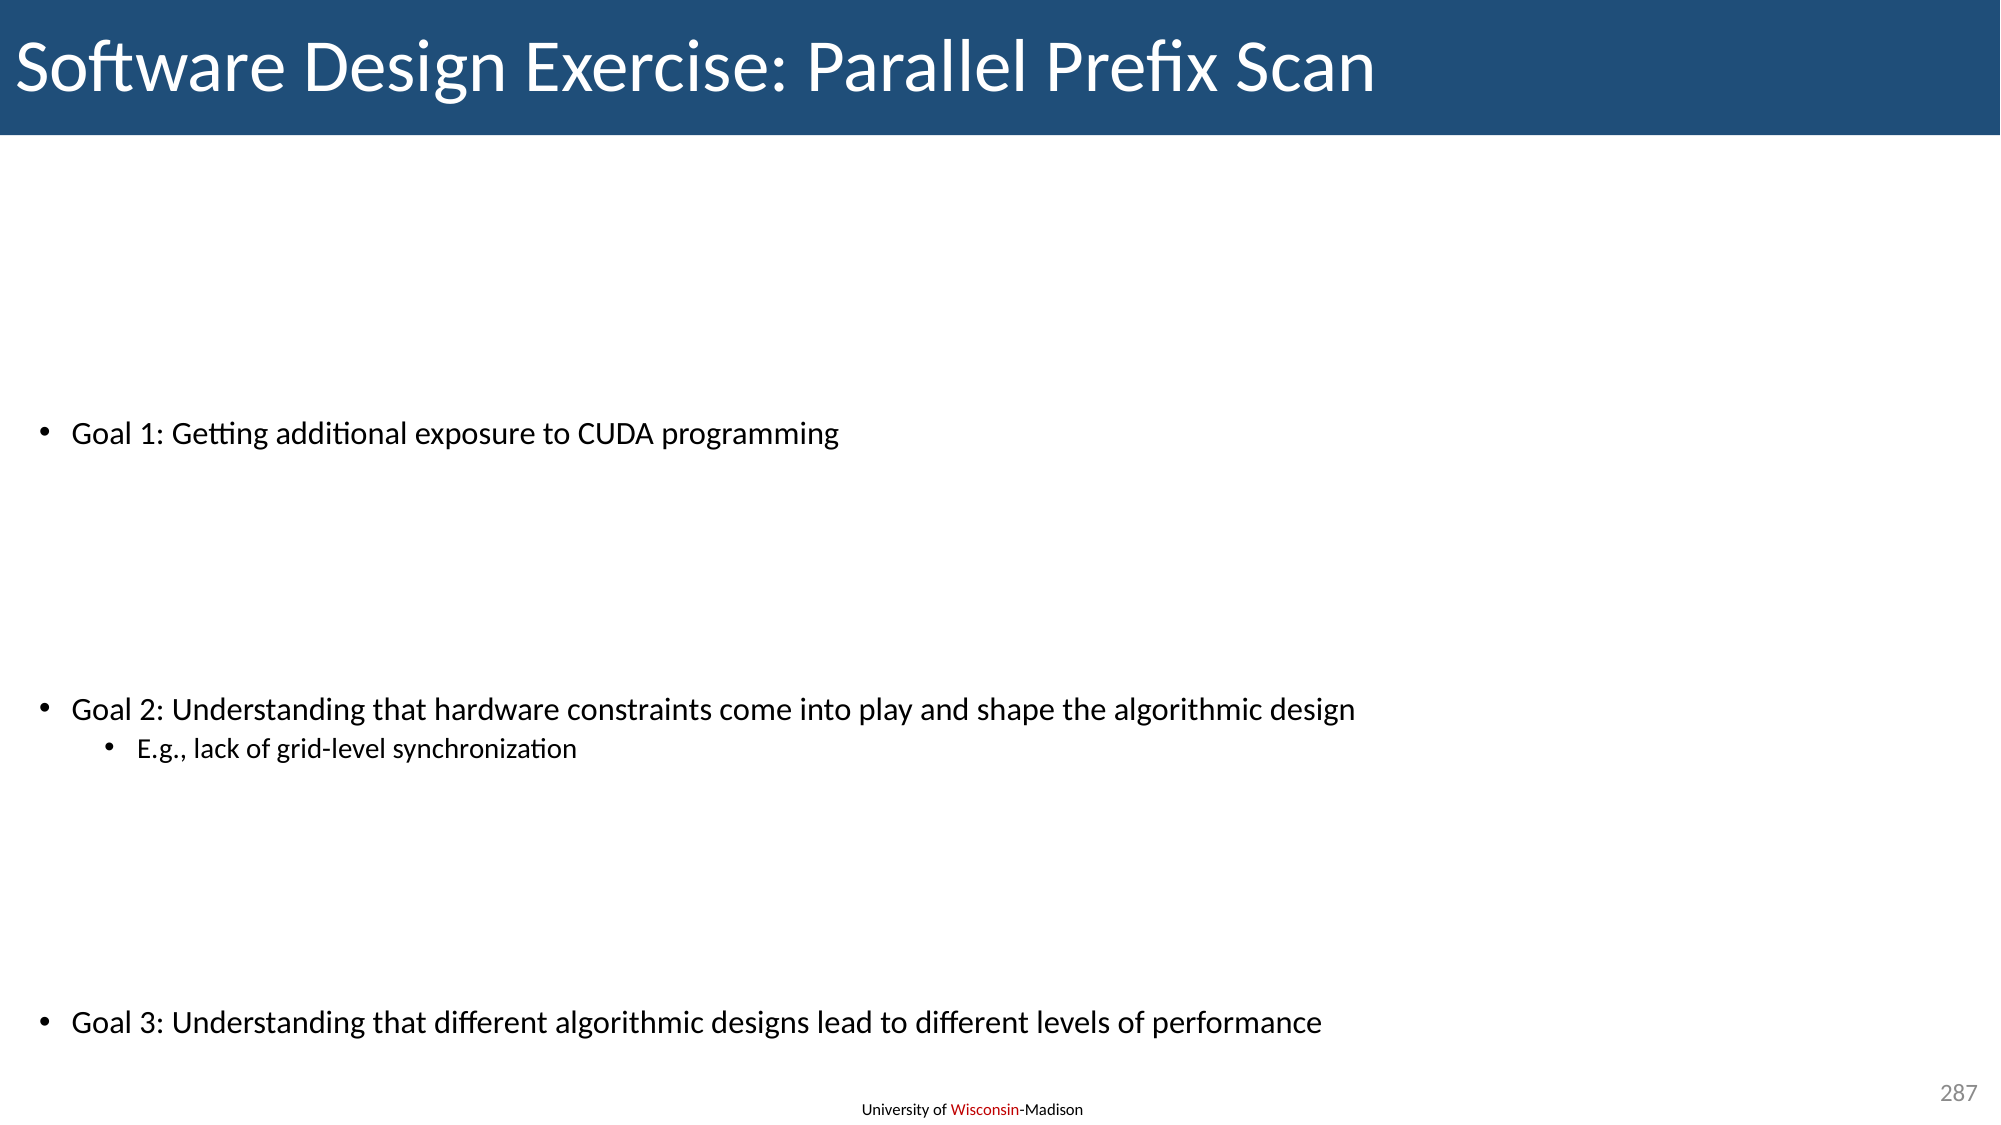

# Software Design Exercise: Parallel Prefix Scan

Goal 1: Getting additional exposure to CUDA programming

Goal 2: Understanding that hardware constraints come into play and shape the algorithmic design
E.g., lack of grid-level synchronization

Goal 3: Understanding that different algorithmic designs lead to different levels of performance
287